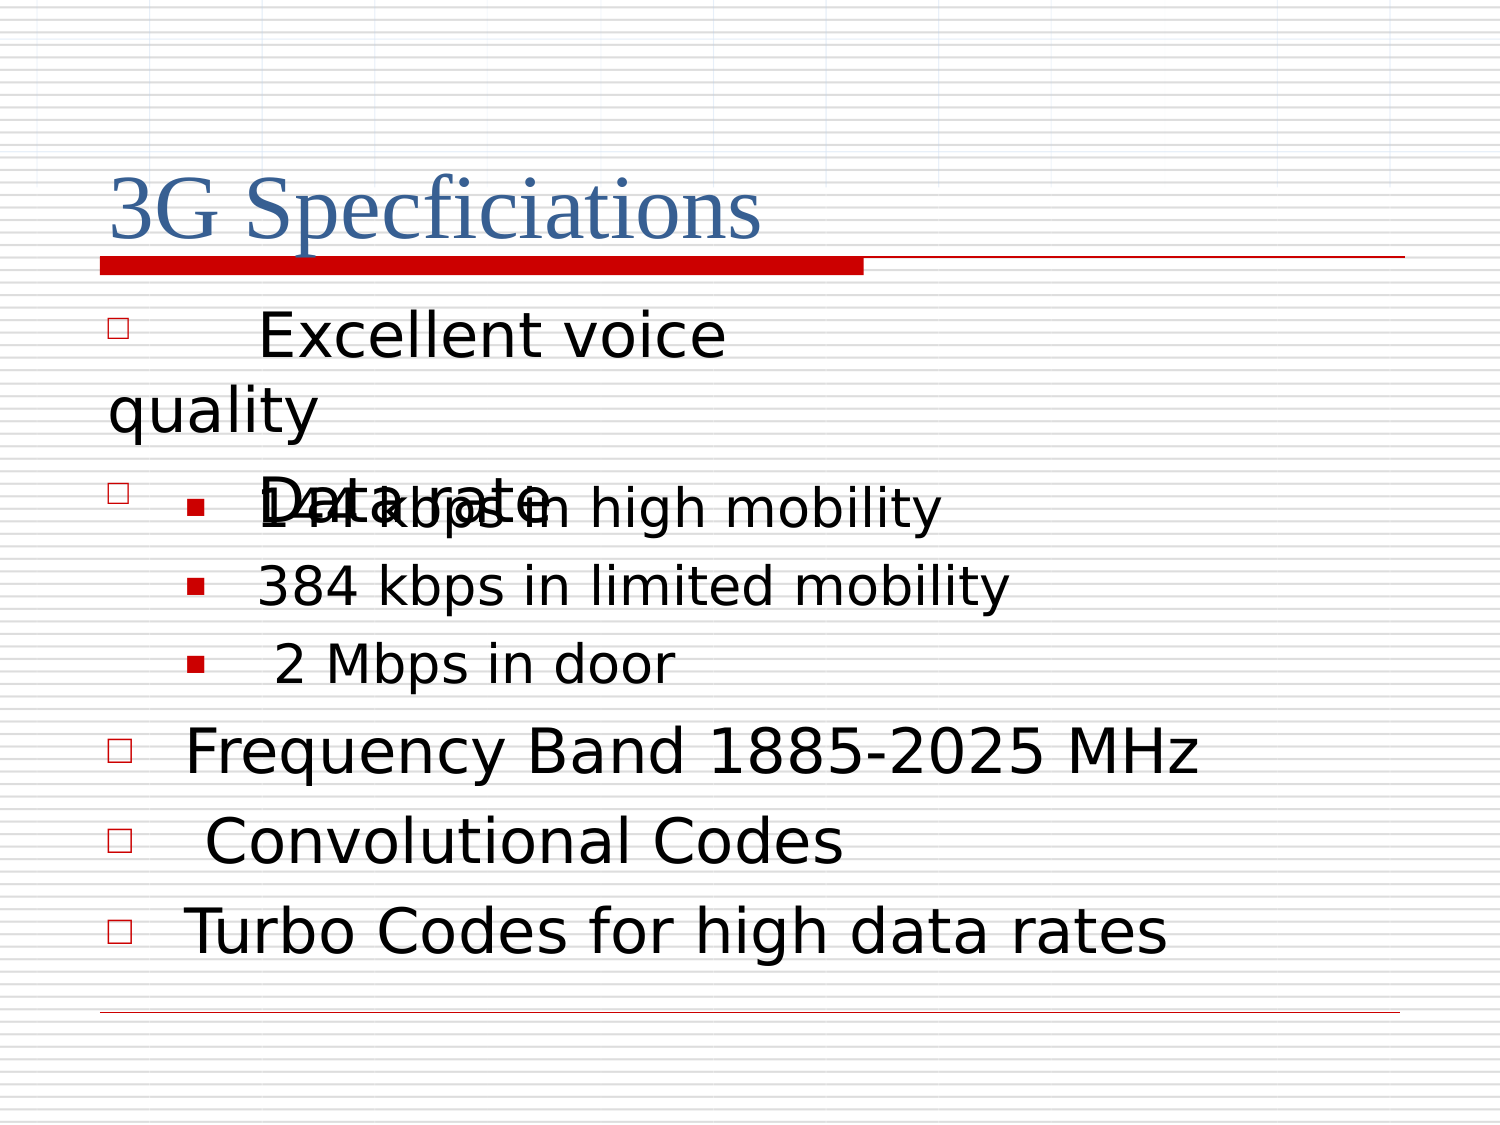

# 3G Specficiations

□	Excellent voice quality
□	Data rate
144 kbps in high mobility  384 kbps in limited mobility  2 Mbps in door
■
■
■
Frequency Band 1885-2025 MHz  Convolutional Codes
Turbo Codes for high data rates
□
□
□